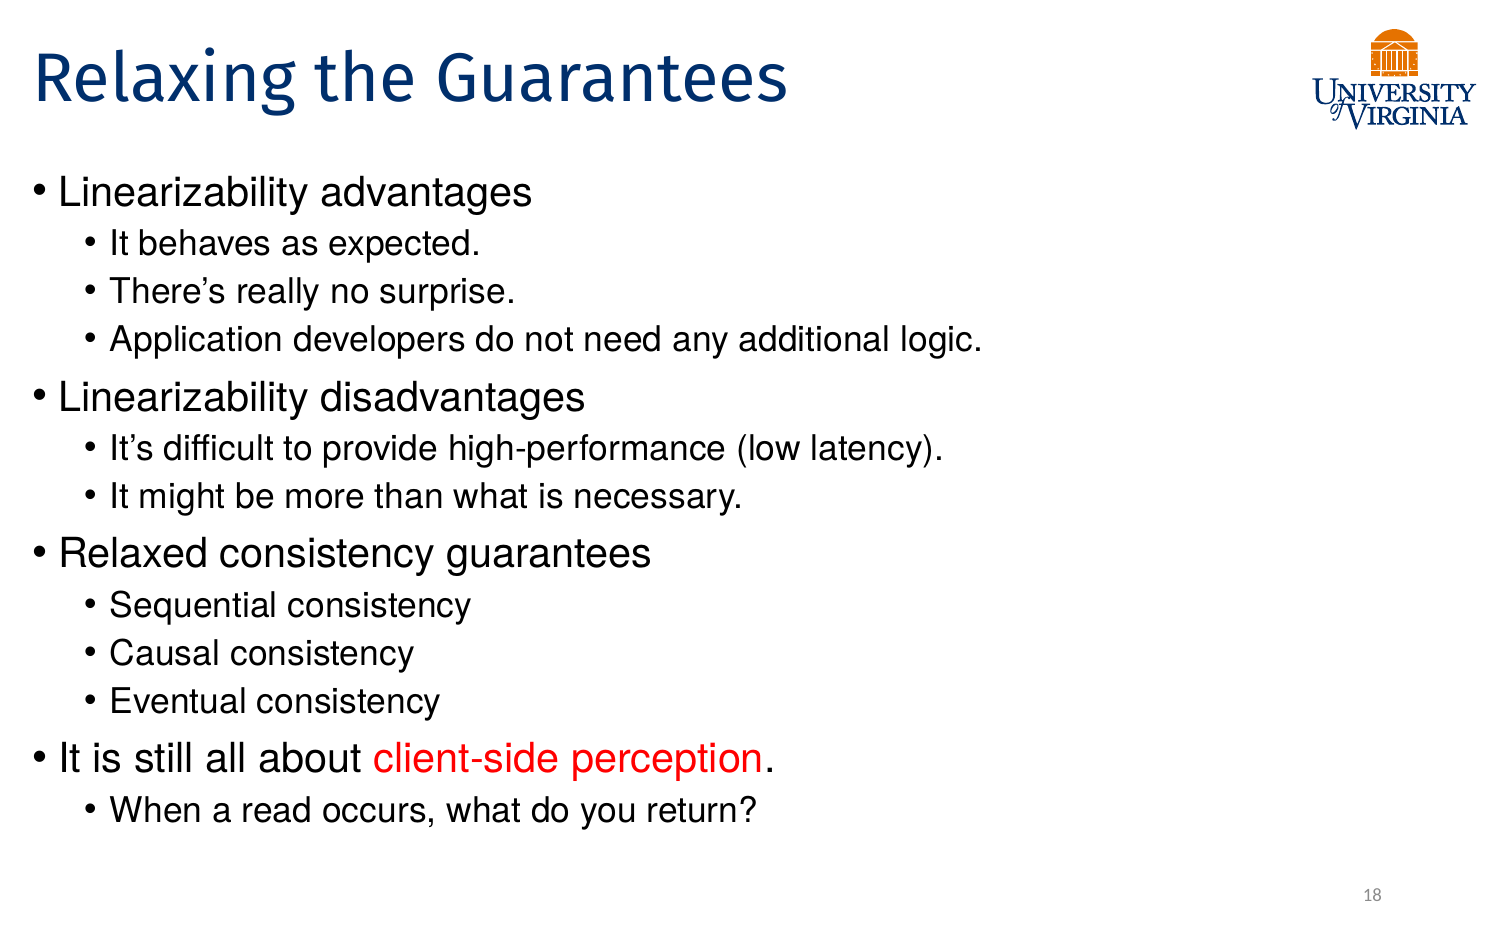

# Relaxing the Guarantees
Linearizability advantages
It behaves as expected.
There’s really no surprise.
Application developers do not need any additional logic.
Linearizability disadvantages
It’s difficult to provide high-performance (low latency).
It might be more than what is necessary.
Relaxed consistency guarantees
Sequential consistency
Causal consistency
Eventual consistency
It is still all about client-side perception.
When a read occurs, what do you return?

18